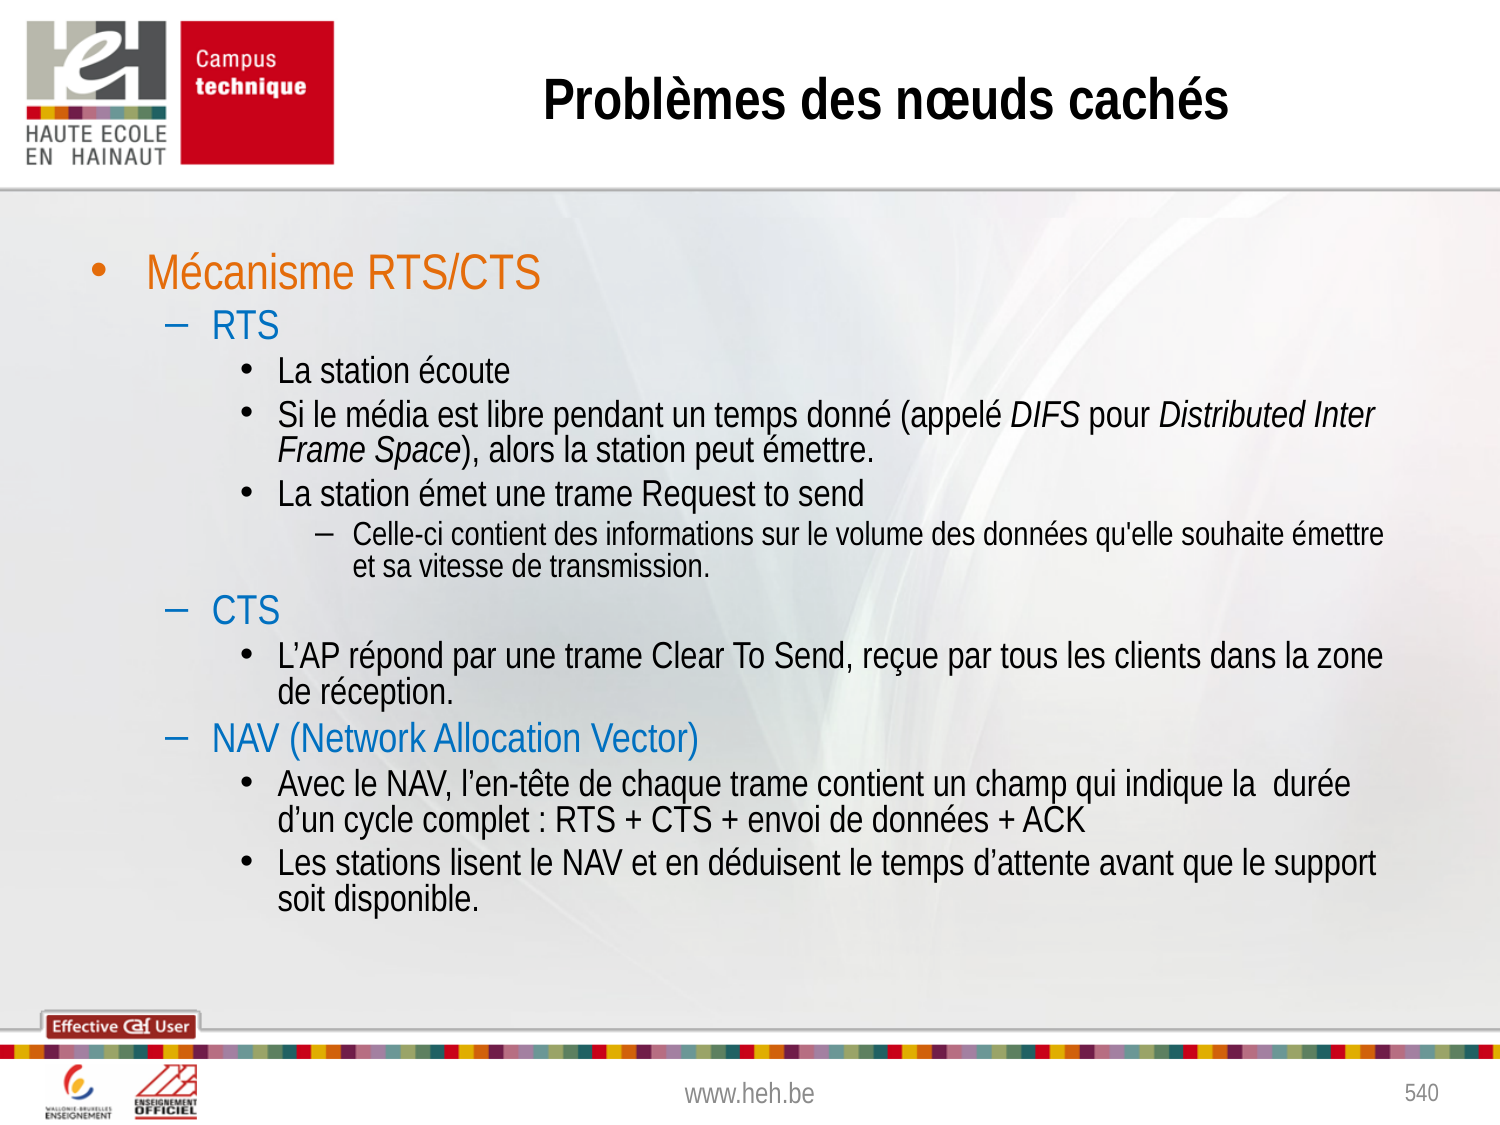

# Problèmes des nœuds cachés
Mécanisme RTS/CTS
RTS
La station écoute
Si le média est libre pendant un temps donné (appelé DIFS pour Distributed Inter Frame Space), alors la station peut émettre.
La station émet une trame Request to send
Celle-ci contient des informations sur le volume des données qu'elle souhaite émettre et sa vitesse de transmission.
CTS
L’AP répond par une trame Clear To Send, reçue par tous les clients dans la zone de réception.
NAV (Network Allocation Vector)
Avec le NAV, l’en-tête de chaque trame contient un champ qui indique la  durée d’un cycle complet : RTS + CTS + envoi de données + ACK
Les stations lisent le NAV et en déduisent le temps d’attente avant que le support soit disponible.
www.heh.be
540